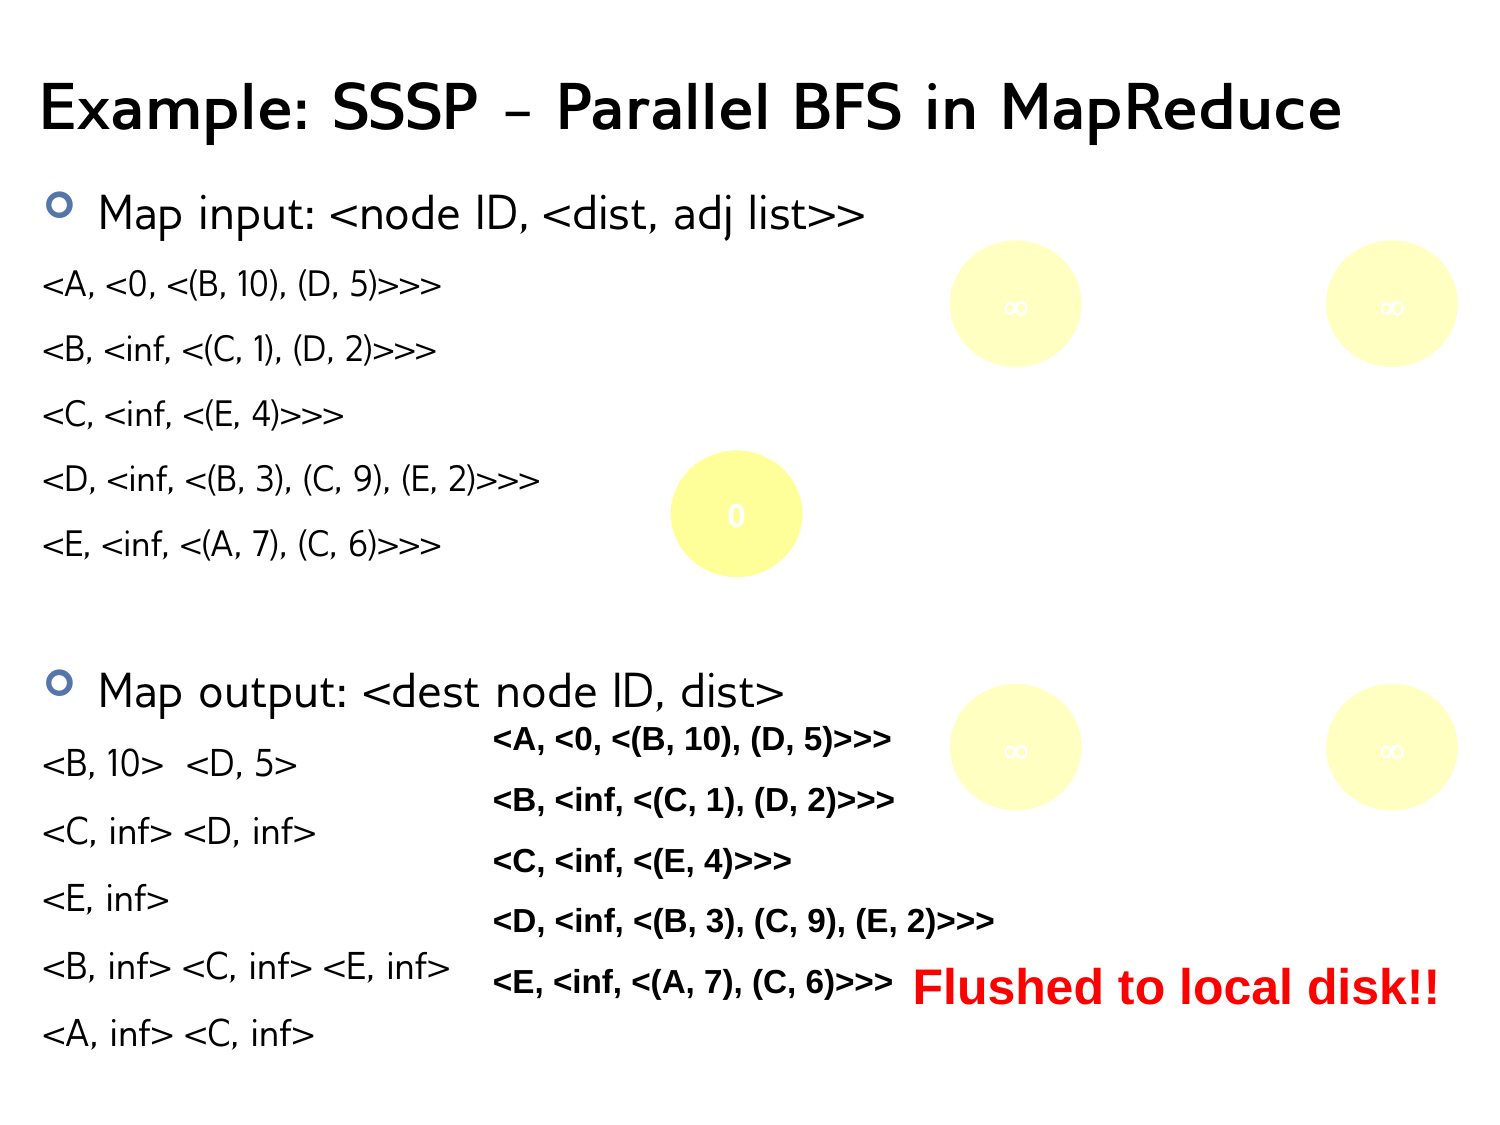

# Example: SSSP – Parallel BFS in MapReduce
Map input: <node ID, <dist, adj list>>
<A, <0, <(B, 10), (D, 5)>>>
<B, <inf, <(C, 1), (D, 2)>>>
<C, <inf, <(E, 4)>>>
<D, <inf, <(B, 3), (C, 9), (E, 2)>>>
<E, <inf, <(A, 7), (C, 6)>>>

Map output: <dest node ID, dist>
<B, 10>  <D, 5>
<C, inf> <D, inf>
<E, inf>
<B, inf> <C, inf> <E, inf>
<A, inf> <C, inf>

B
C
∞
∞
1
10
0
9
2
3
4
6
5
7
∞
∞
2
A
D
E
<A, <0, <(B, 10), (D, 5)>>>
<B, <inf, <(C, 1), (D, 2)>>>
<C, <inf, <(E, 4)>>>
<D, <inf, <(B, 3), (C, 9), (E, 2)>>>
<E, <inf, <(A, 7), (C, 6)>>>
Flushed to local disk!!
35